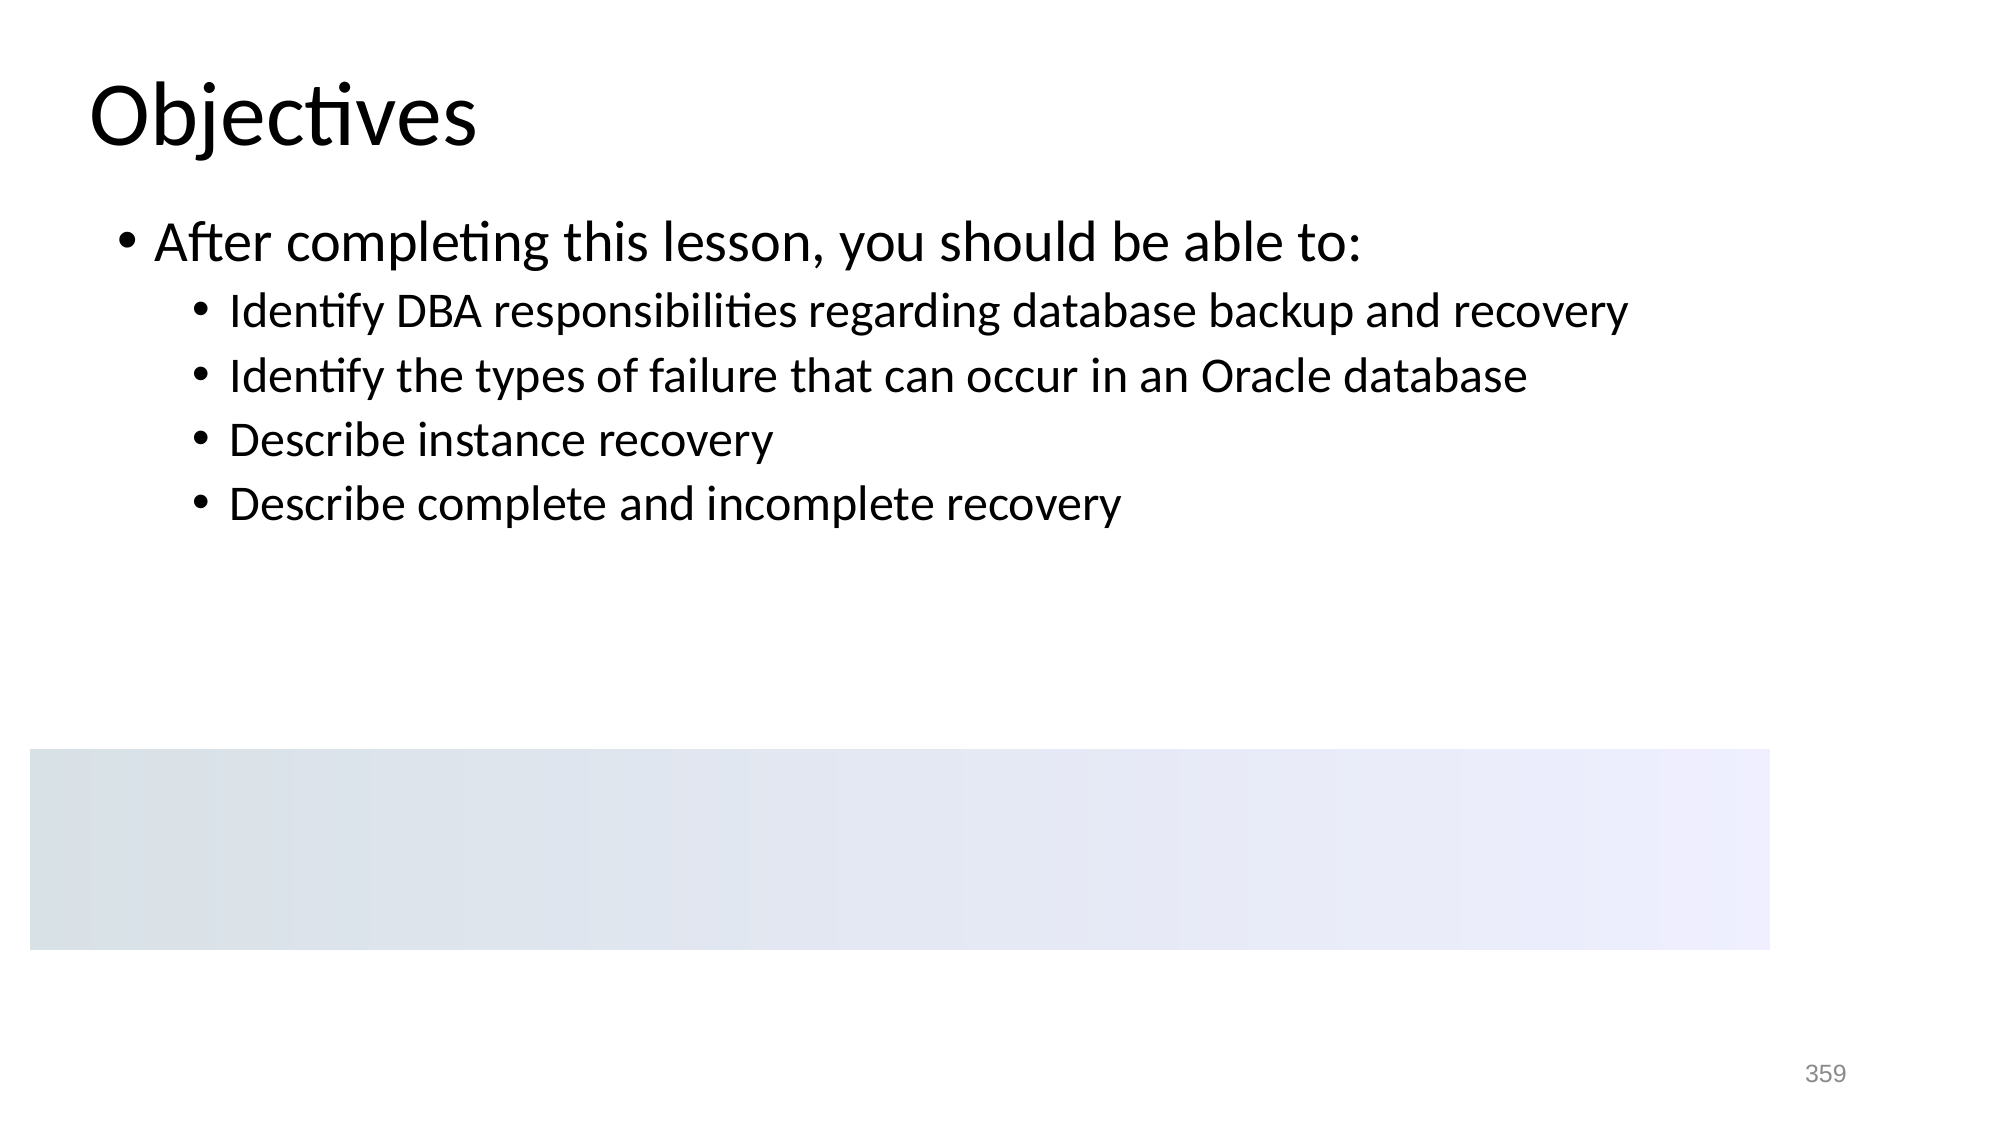

# Objectives
After completing this lesson, you should be able to:
Identify DBA responsibilities regarding database backup and recovery
Identify the types of failure that can occur in an Oracle database
Describe instance recovery
Describe complete and incomplete recovery

359